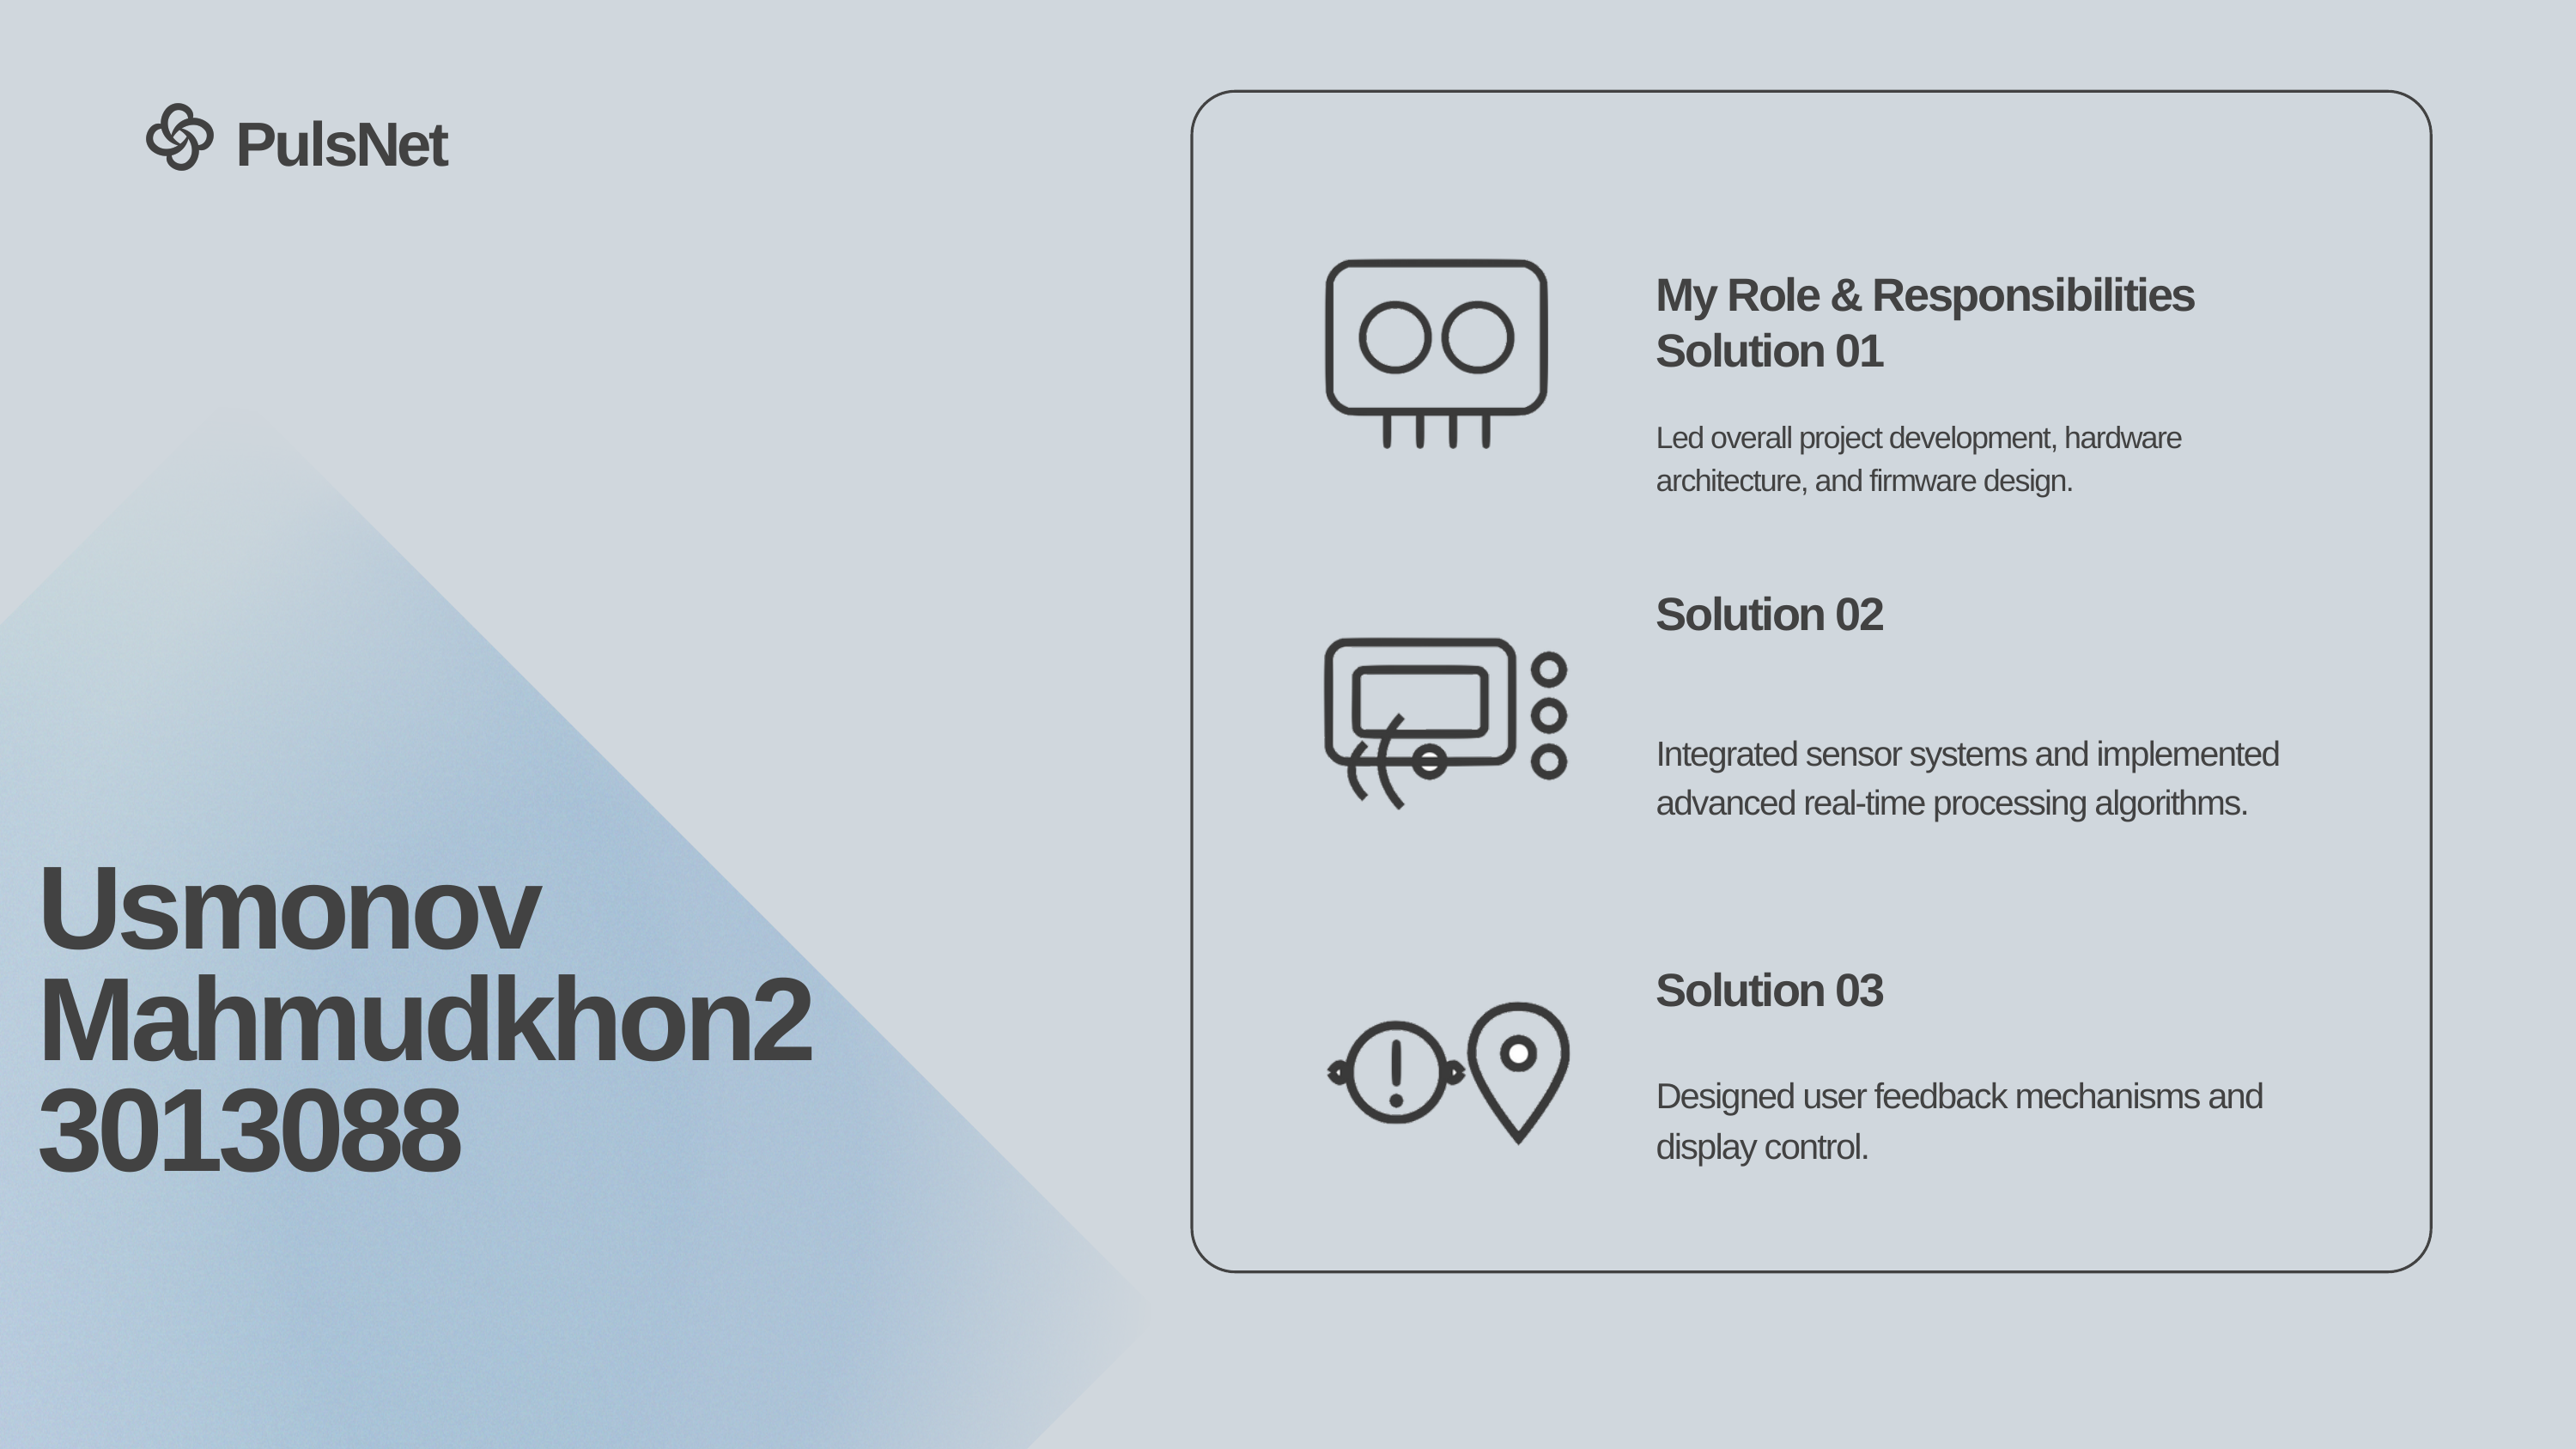

PulsNet

My Role & Responsibilities
Solution 01

Led overall project development, hardware architecture, and firmware design.

Solution 02

Integrated sensor systems and implemented advanced real-time processing algorithms.

Usmonov Mahmudkhon23013088
Solution 03

Designed user feedback mechanisms and display control.